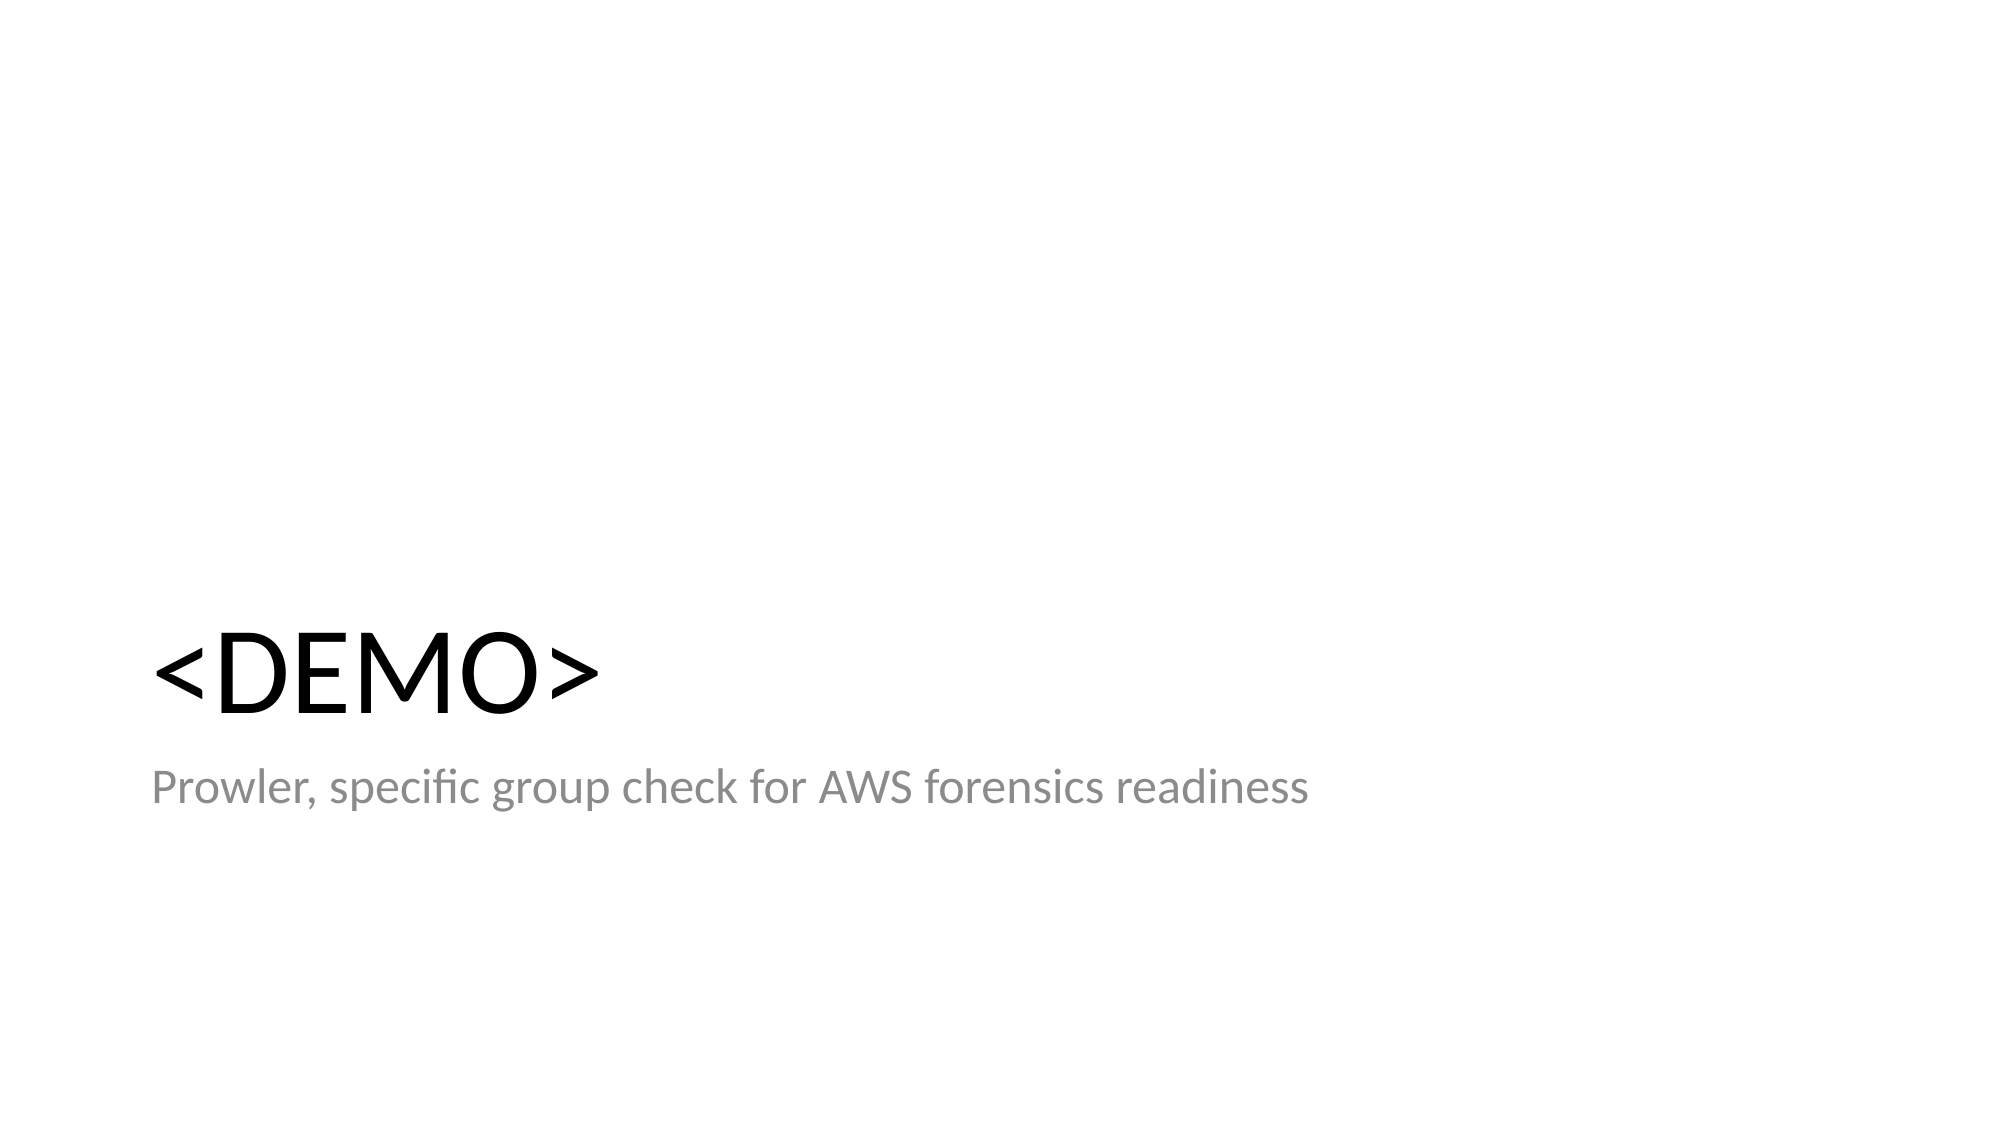

# <DEMO>
Prowler, specific group check for AWS forensics readiness